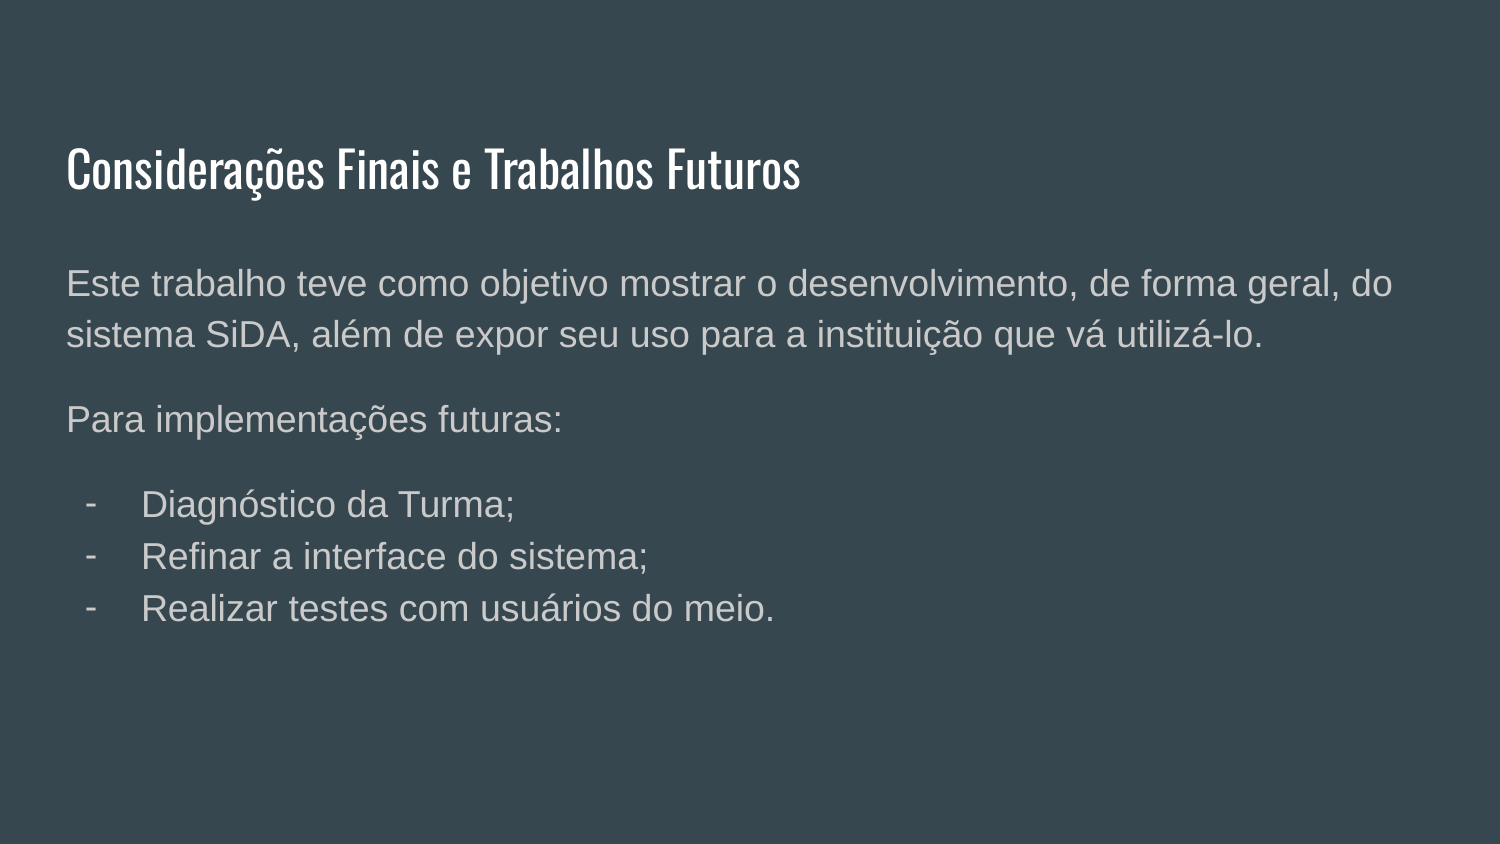

# Considerações Finais e Trabalhos Futuros
Este trabalho teve como objetivo mostrar o desenvolvimento, de forma geral, do sistema SiDA, além de expor seu uso para a instituição que vá utilizá-lo.
Para implementações futuras:
Diagnóstico da Turma;
Refinar a interface do sistema;
Realizar testes com usuários do meio.